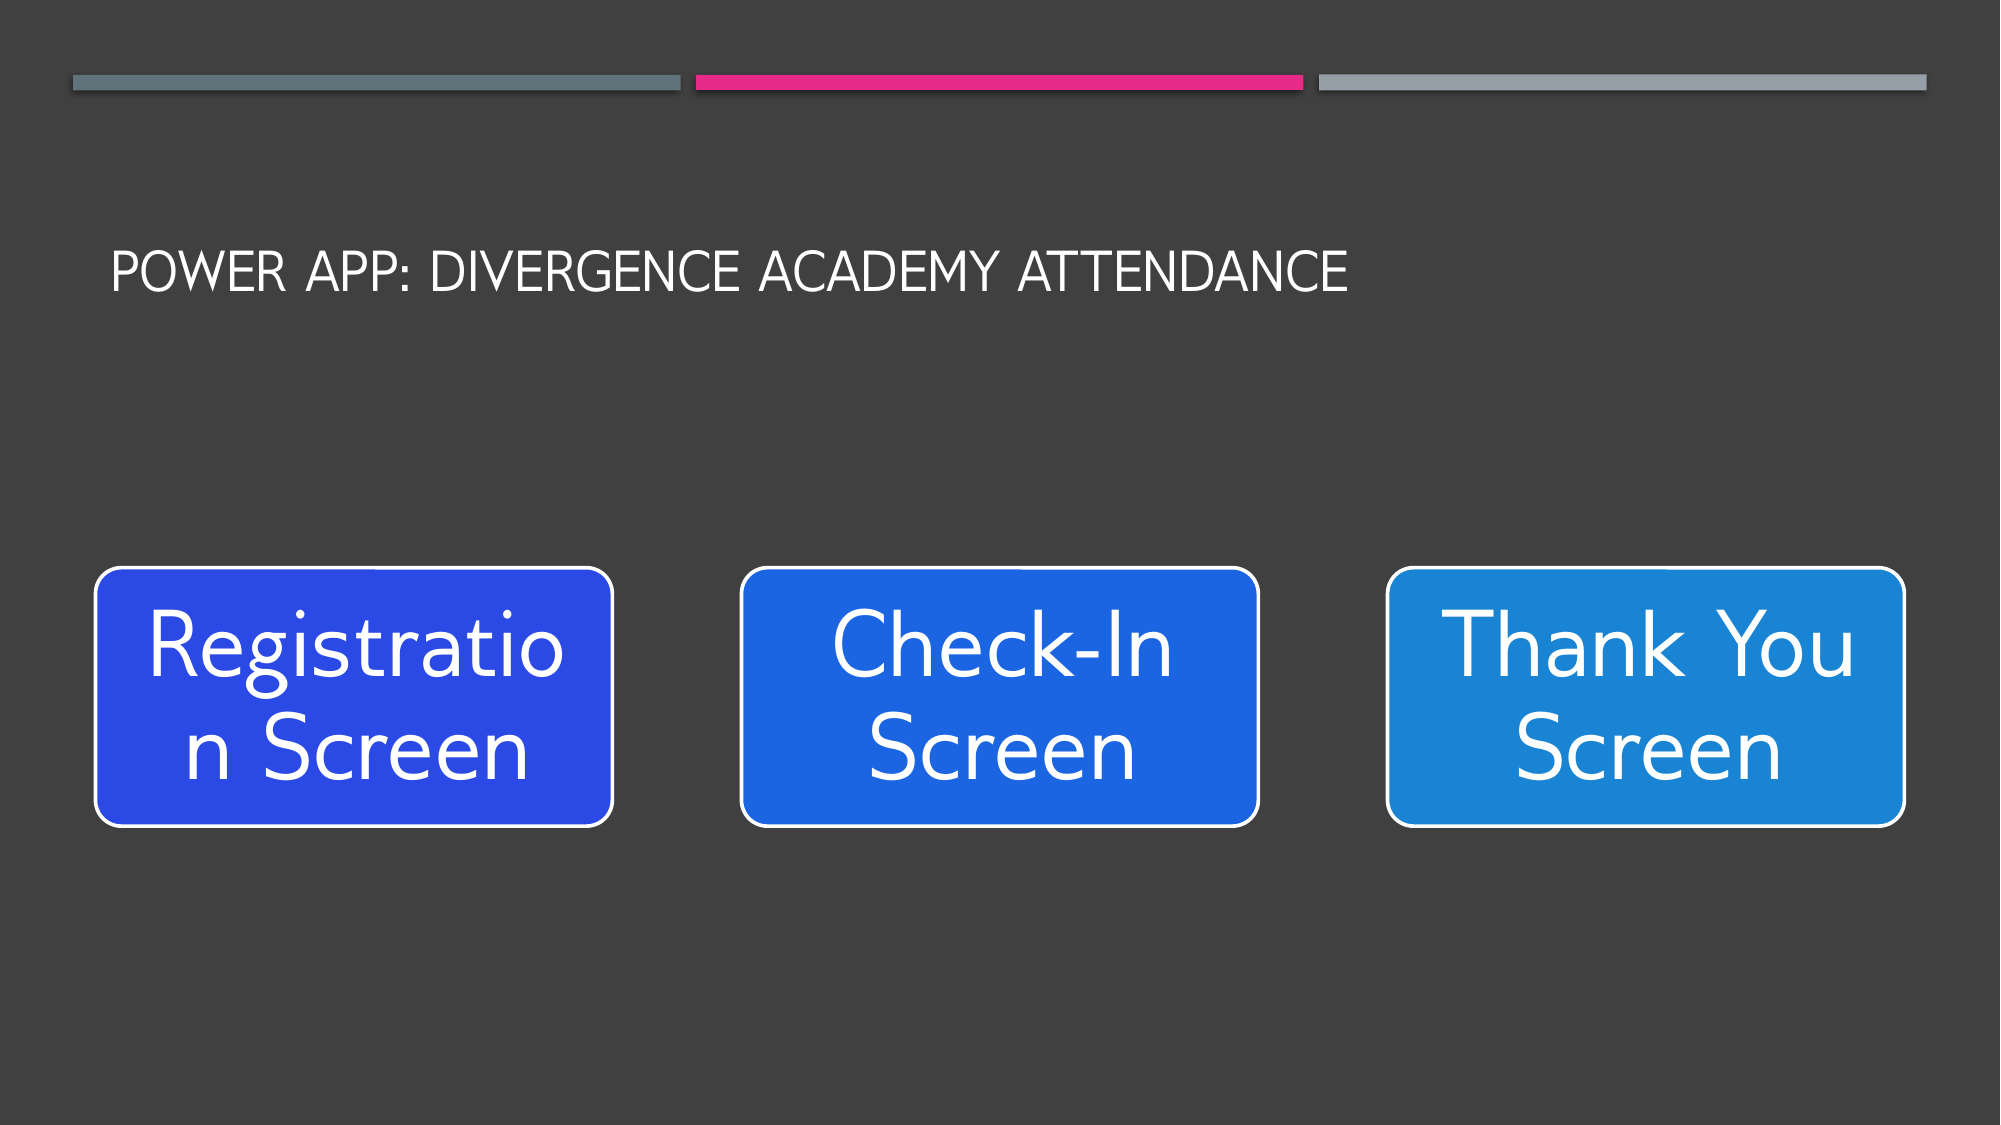

# Power App: Divergence Academy Attendance
Registration Screen
Check-In Screen
Thank You Screen